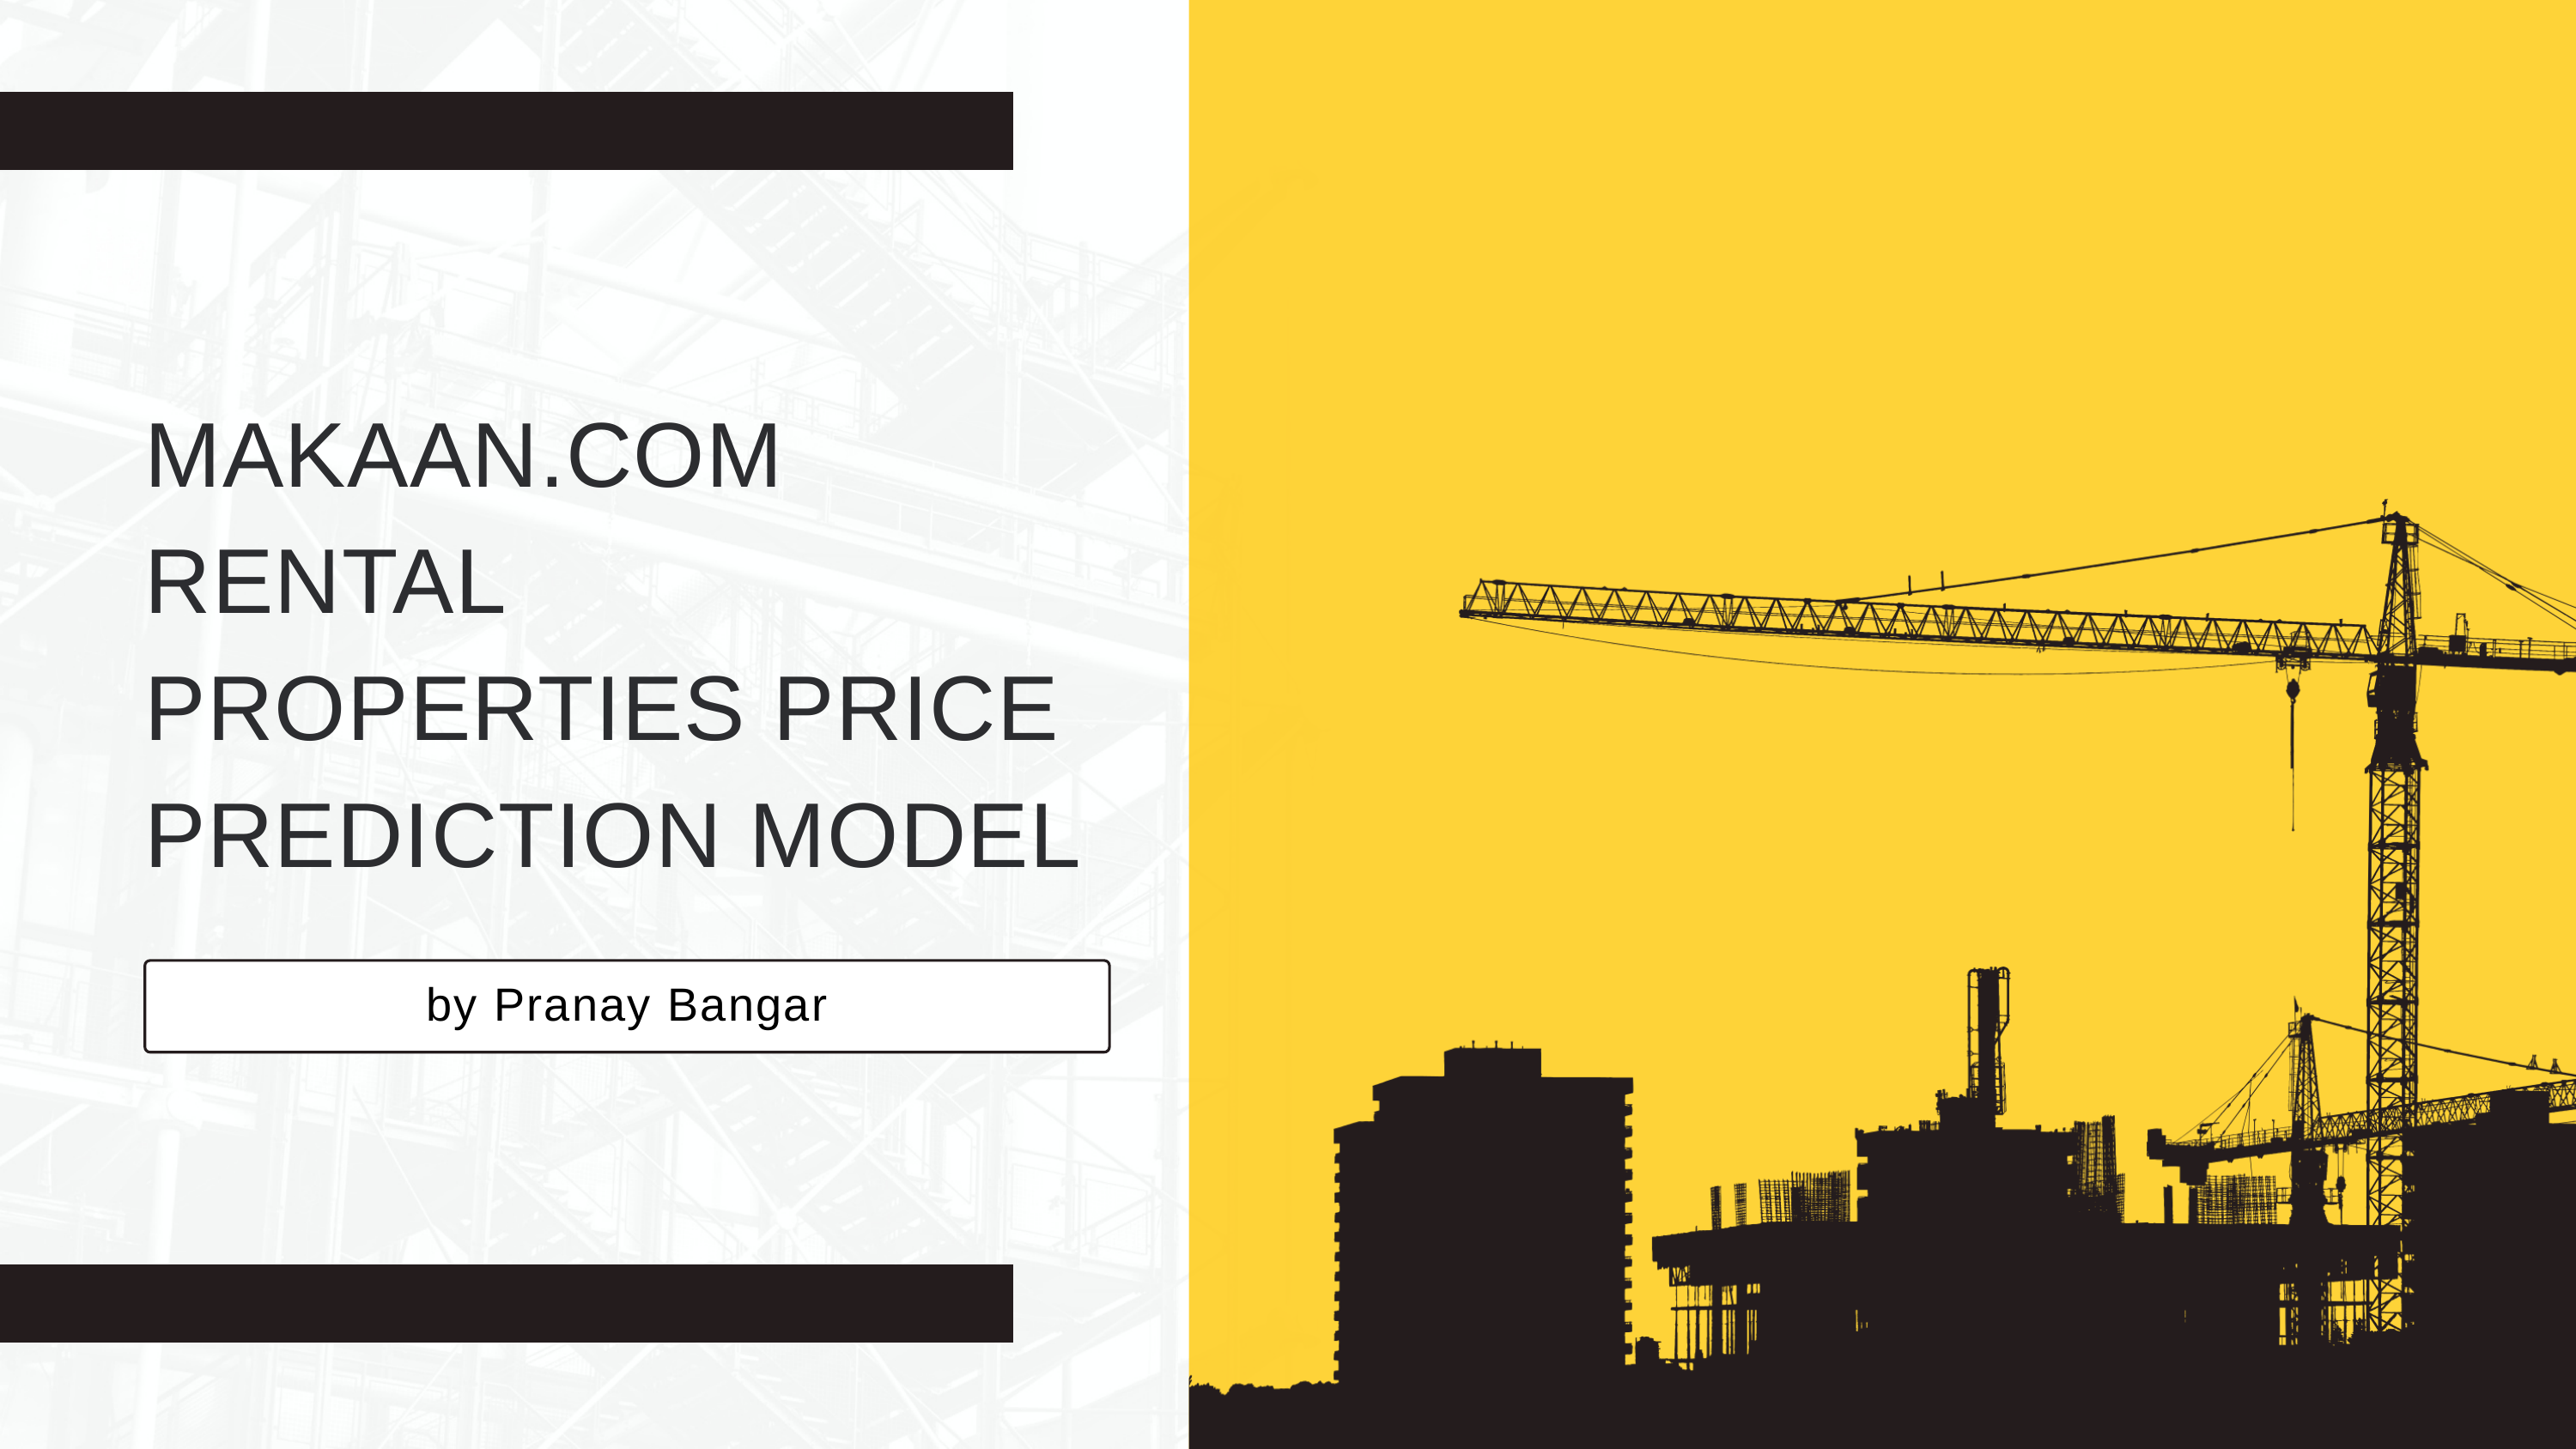

MAKAAN.COM
RENTAL PROPERTIES PRICE PREDICTION MODEL

by Pranay Bangar